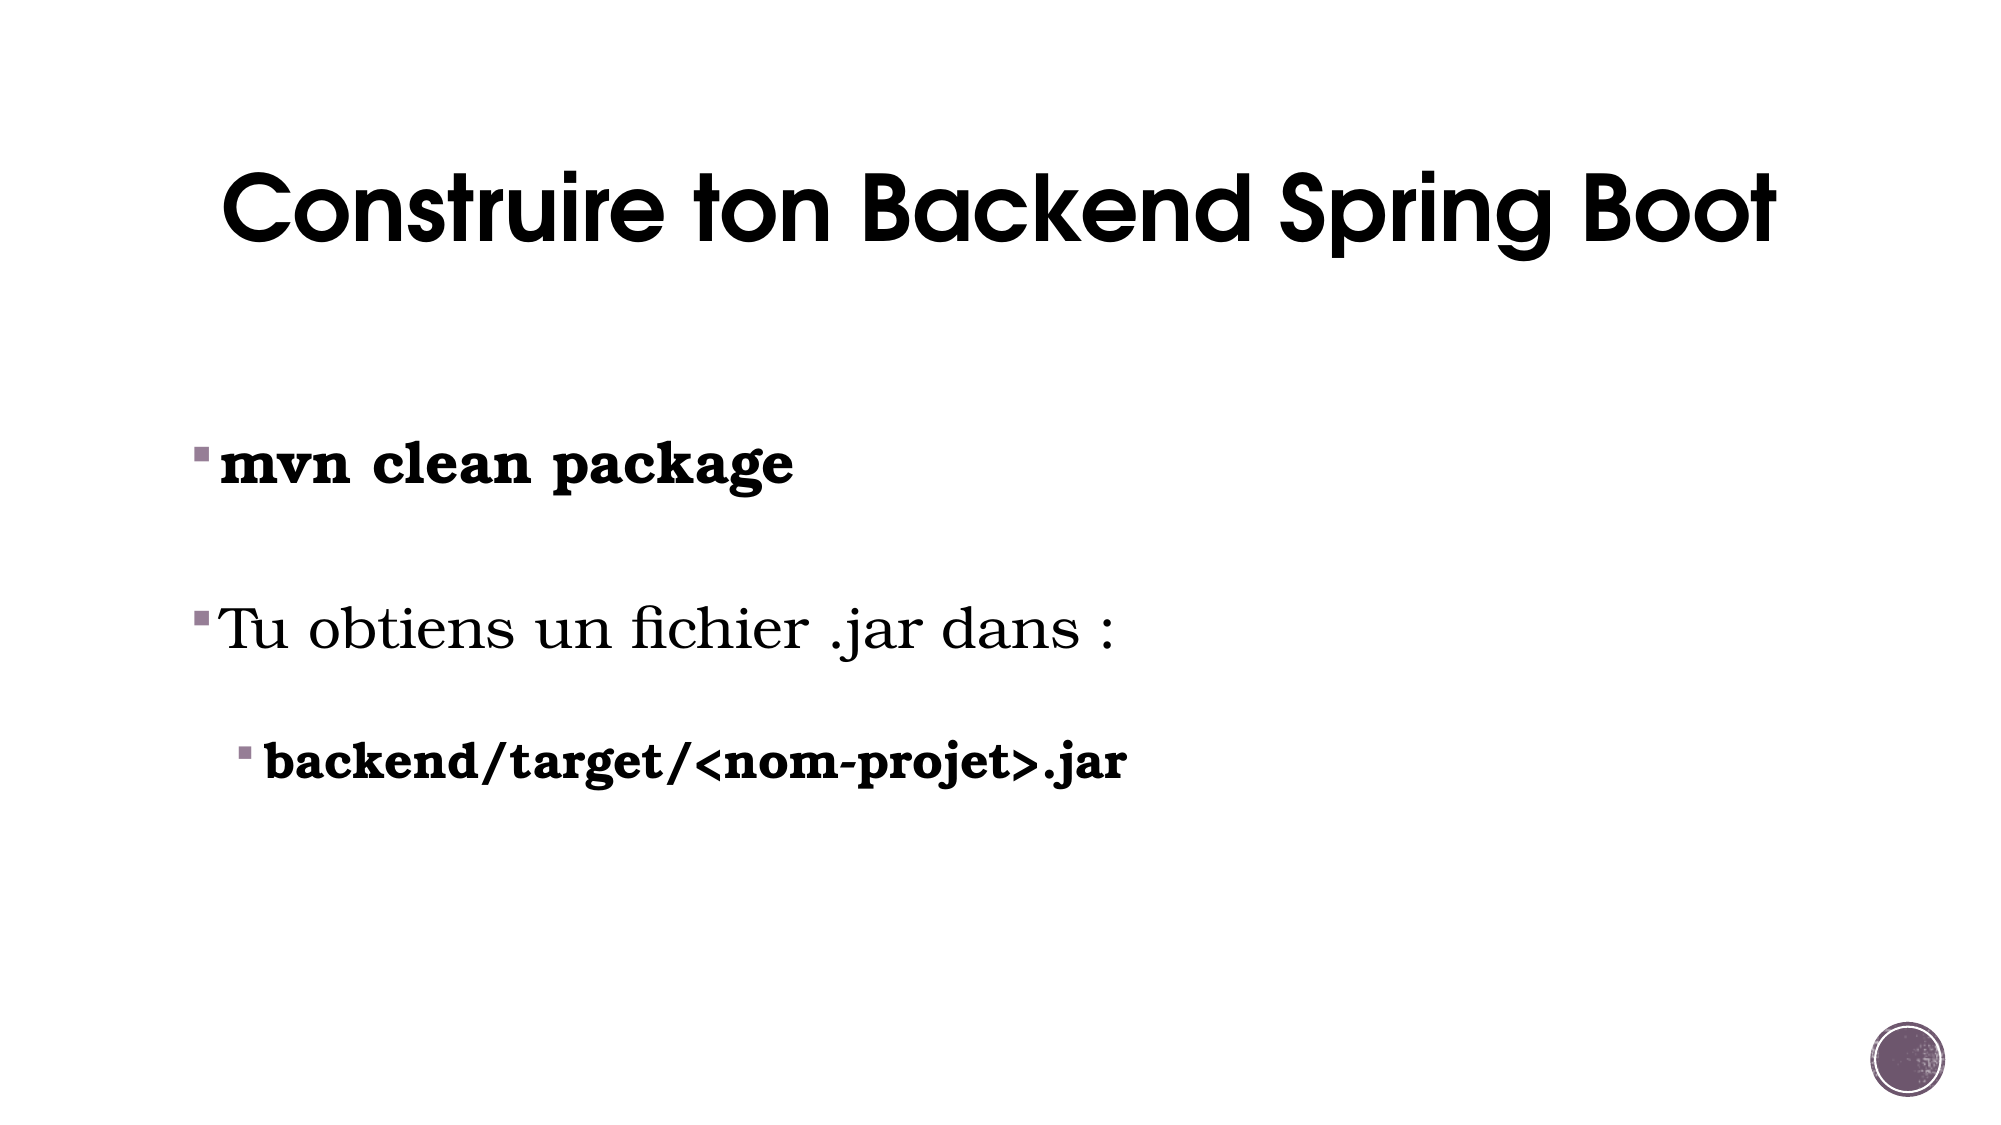

# Construire ton Backend Spring Boot
mvn clean package
Tu obtiens un fichier .jar dans :
backend/target/<nom-projet>.jar